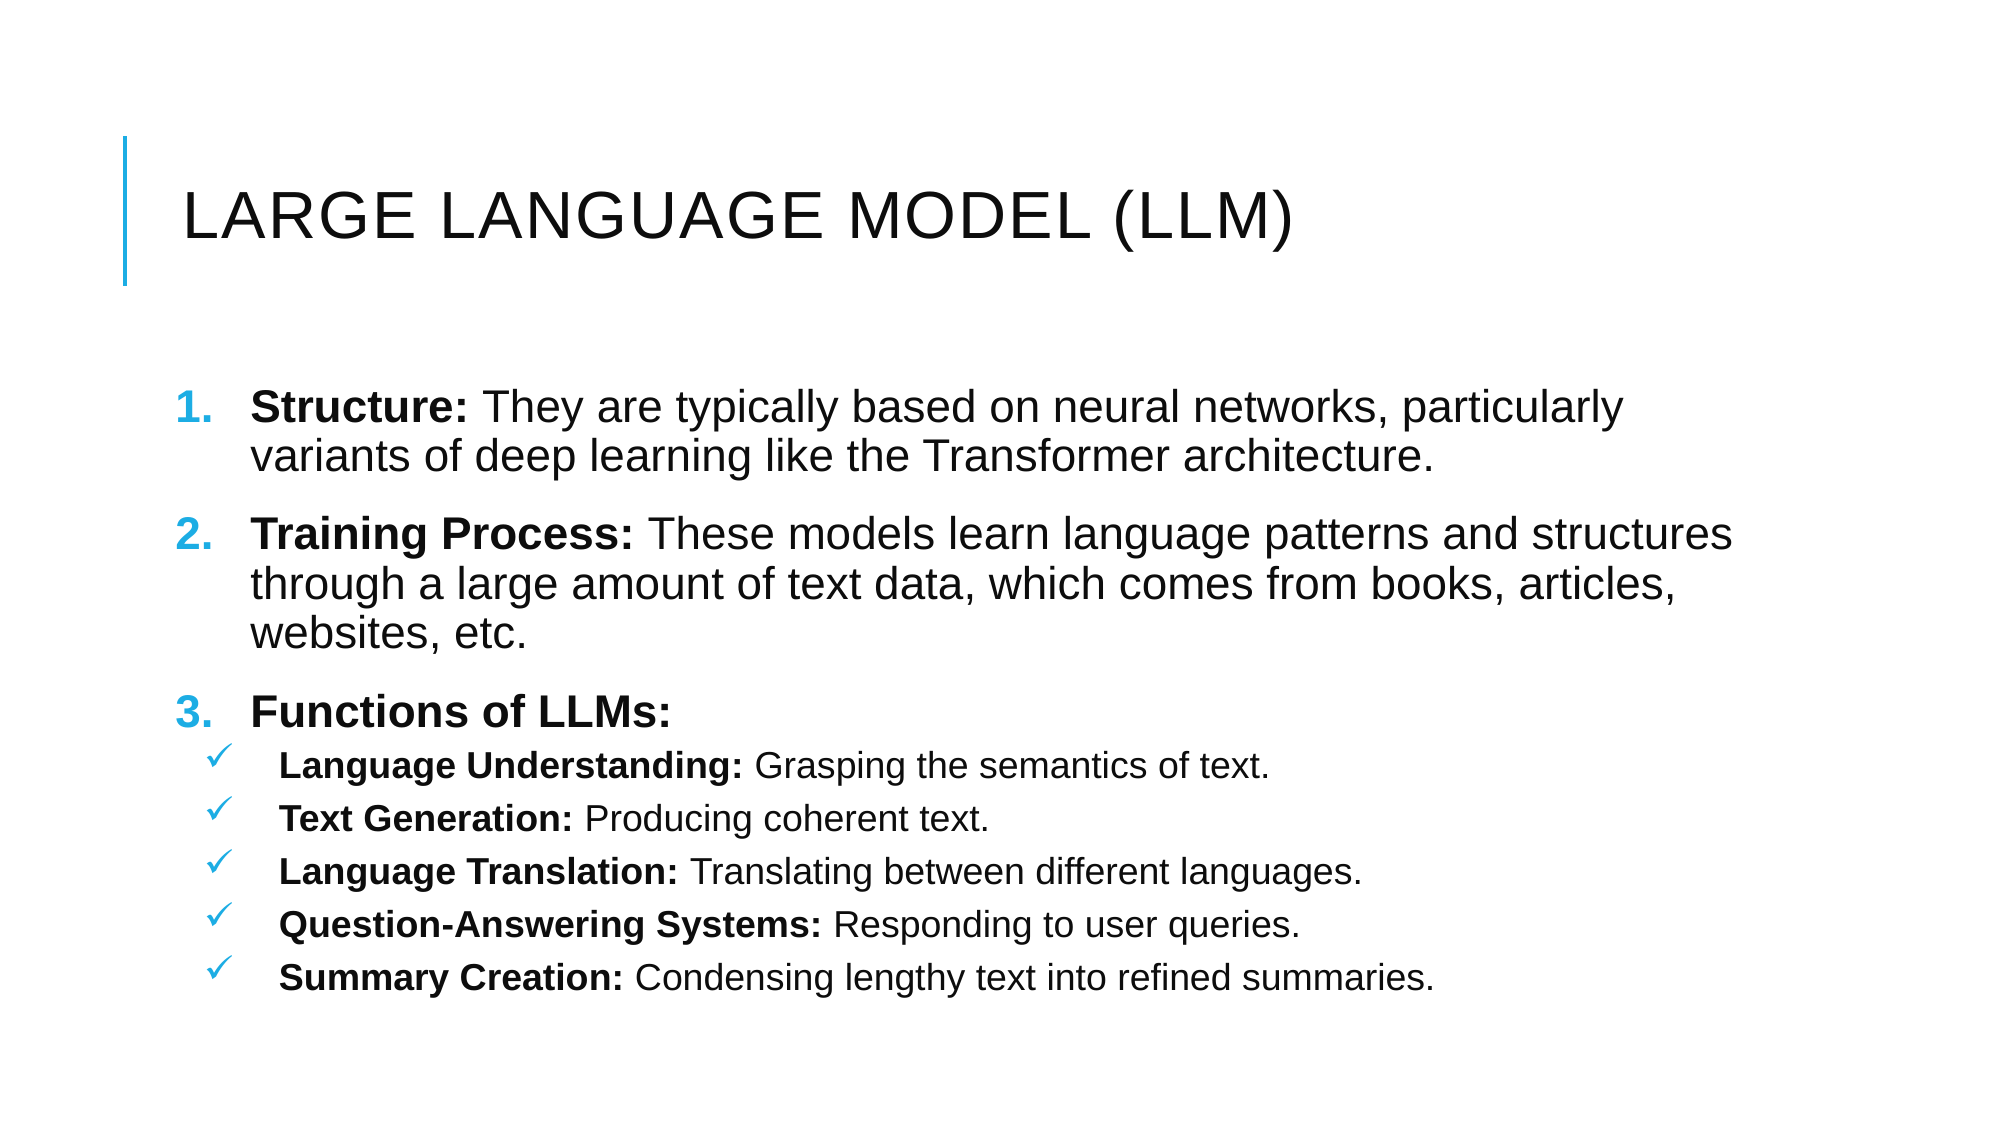

# Large Language Model (LLM)
Structure: They are typically based on neural networks, particularly variants of deep learning like the Transformer architecture.
Training Process: These models learn language patterns and structures through a large amount of text data, which comes from books, articles, websites, etc.
Functions of LLMs:
Language Understanding: Grasping the semantics of text.
Text Generation: Producing coherent text.
Language Translation: Translating between different languages.
Question-Answering Systems: Responding to user queries.
Summary Creation: Condensing lengthy text into refined summaries.